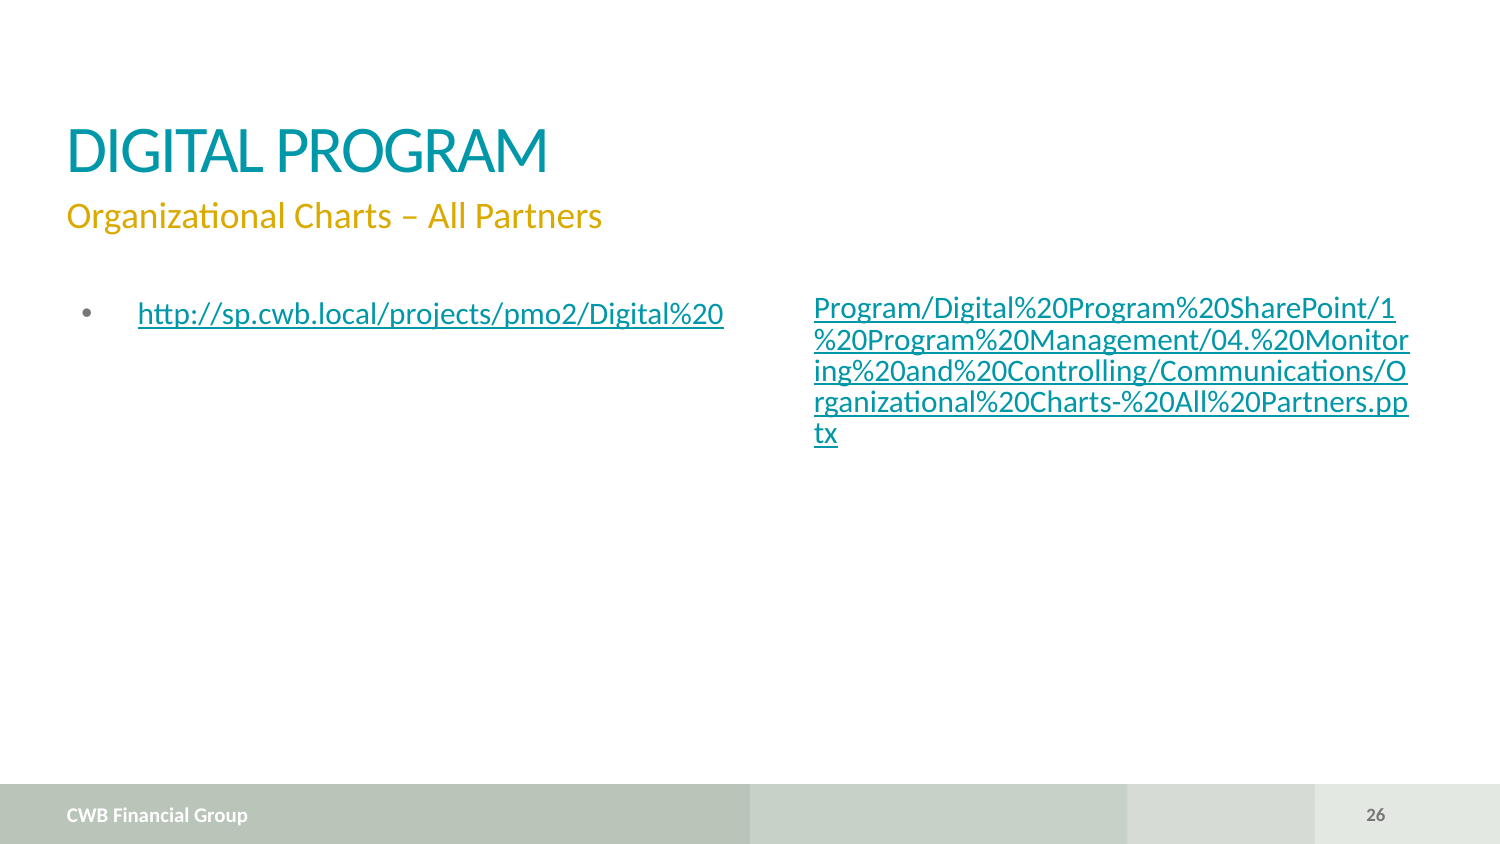

DIGITAL PROGRAM
Organizational Charts – All Partners
http://sp.cwb.local/projects/pmo2/Digital%20Program/Digital%20Program%20SharePoint/1%20Program%20Management/04.%20Monitoring%20and%20Controlling/Communications/Organizational%20Charts-%20All%20Partners.pptx